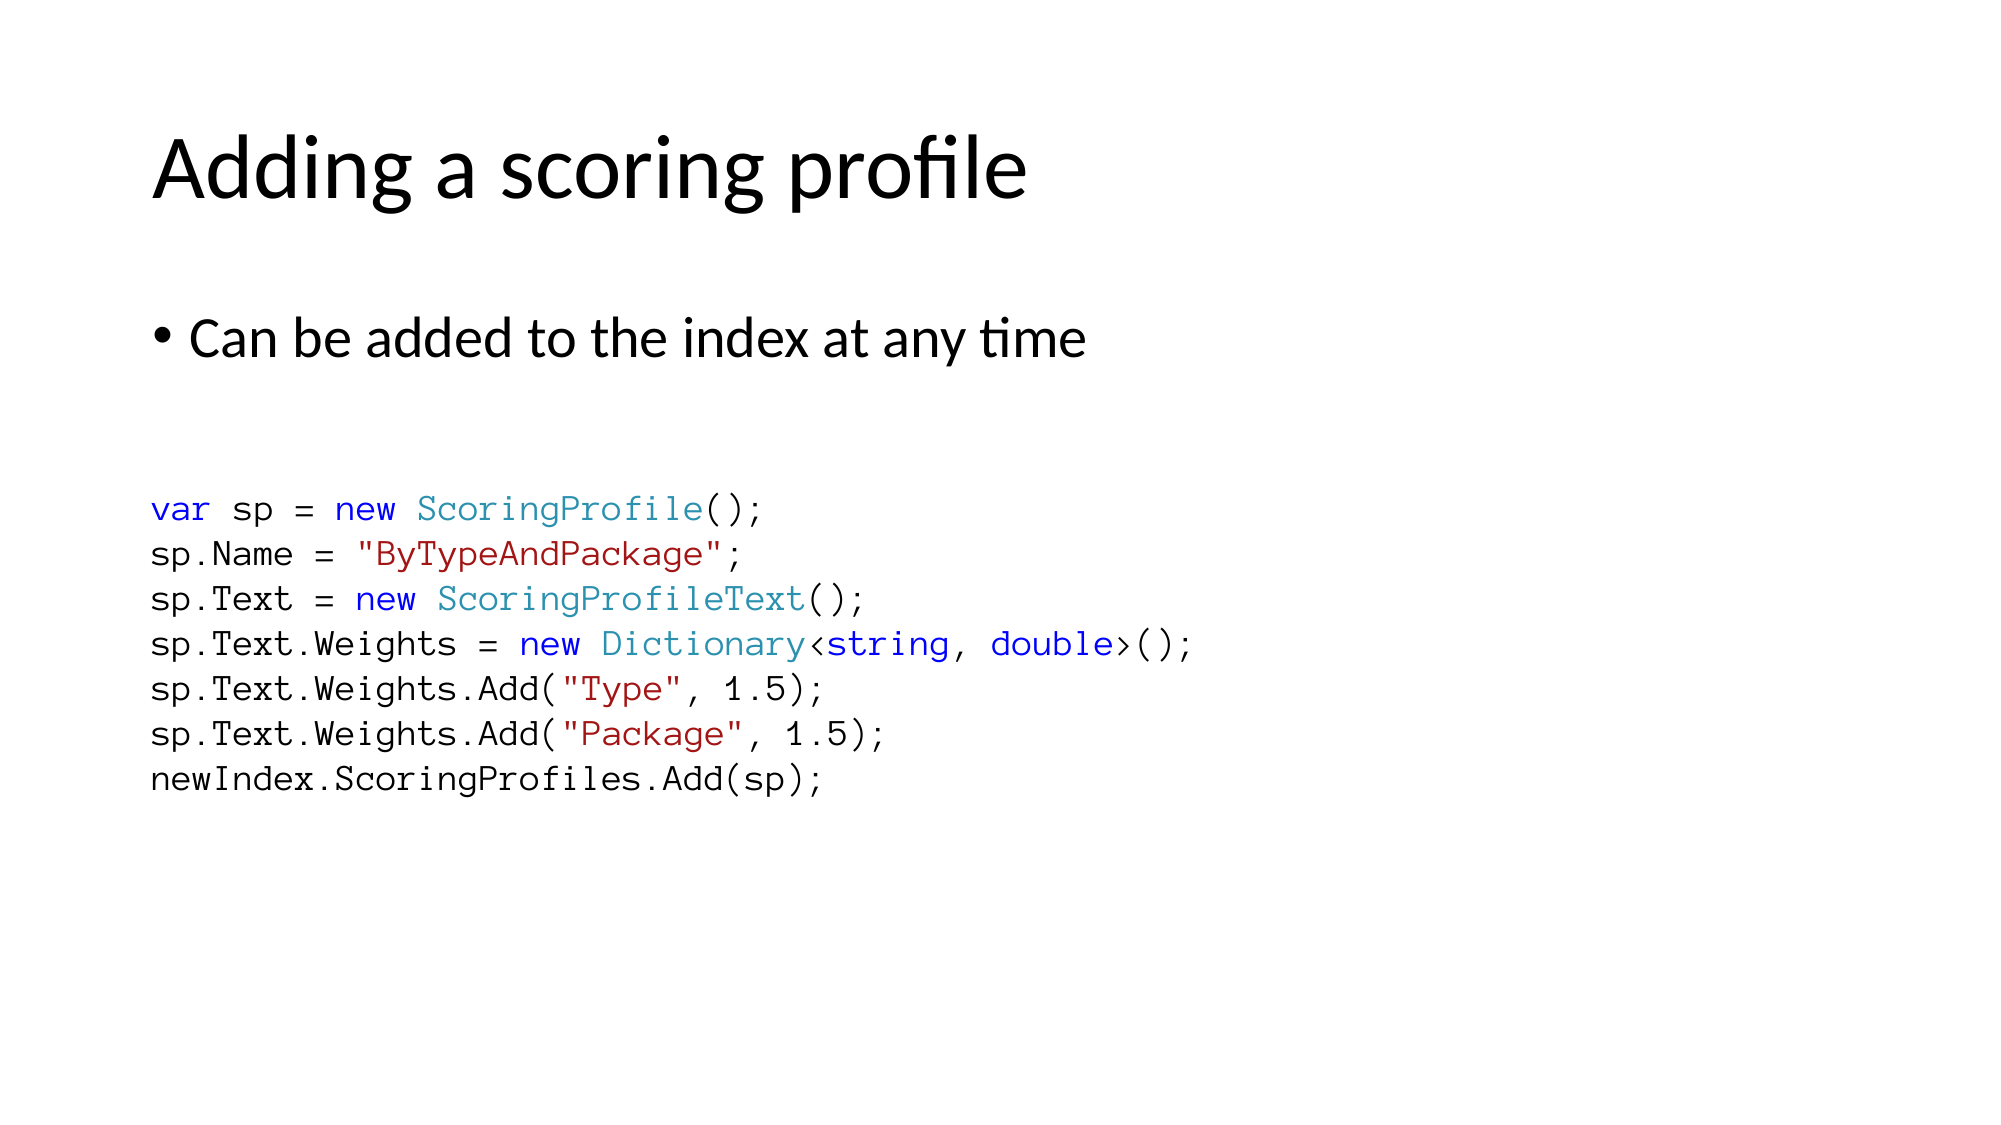

# Adding a scoring profile
Can be added to the index at any time
var sp = new ScoringProfile();
sp.Name = "ByTypeAndPackage";
sp.Text = new ScoringProfileText();
sp.Text.Weights = new Dictionary<string, double>();
sp.Text.Weights.Add("Type", 1.5);
sp.Text.Weights.Add("Package", 1.5);
newIndex.ScoringProfiles.Add(sp);